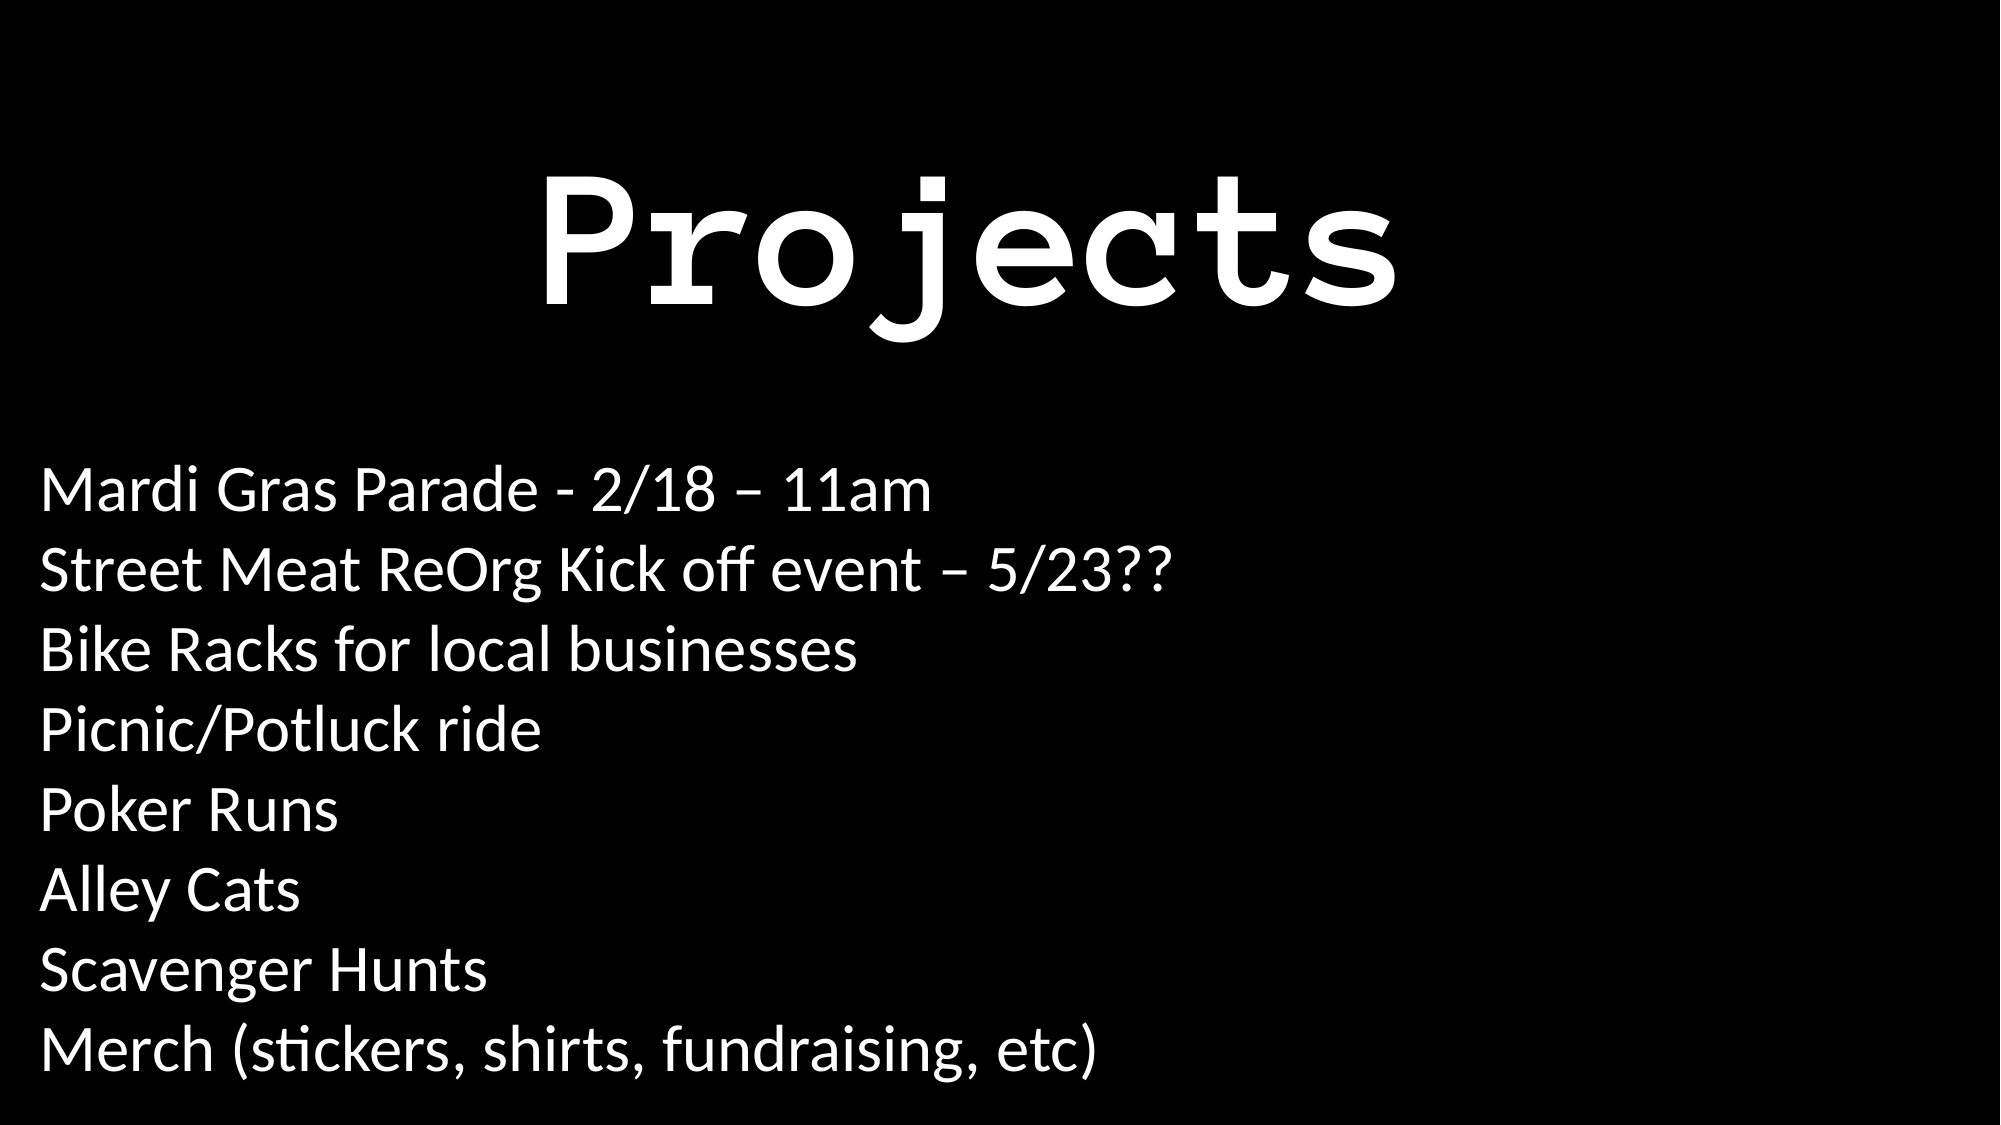

# Projects
Mardi Gras Parade - 2/18 – 11am
Street Meat ReOrg Kick off event – 5/23??
Bike Racks for local businesses
Picnic/Potluck ride
Poker Runs
Alley Cats
Scavenger Hunts
Merch (stickers, shirts, fundraising, etc)